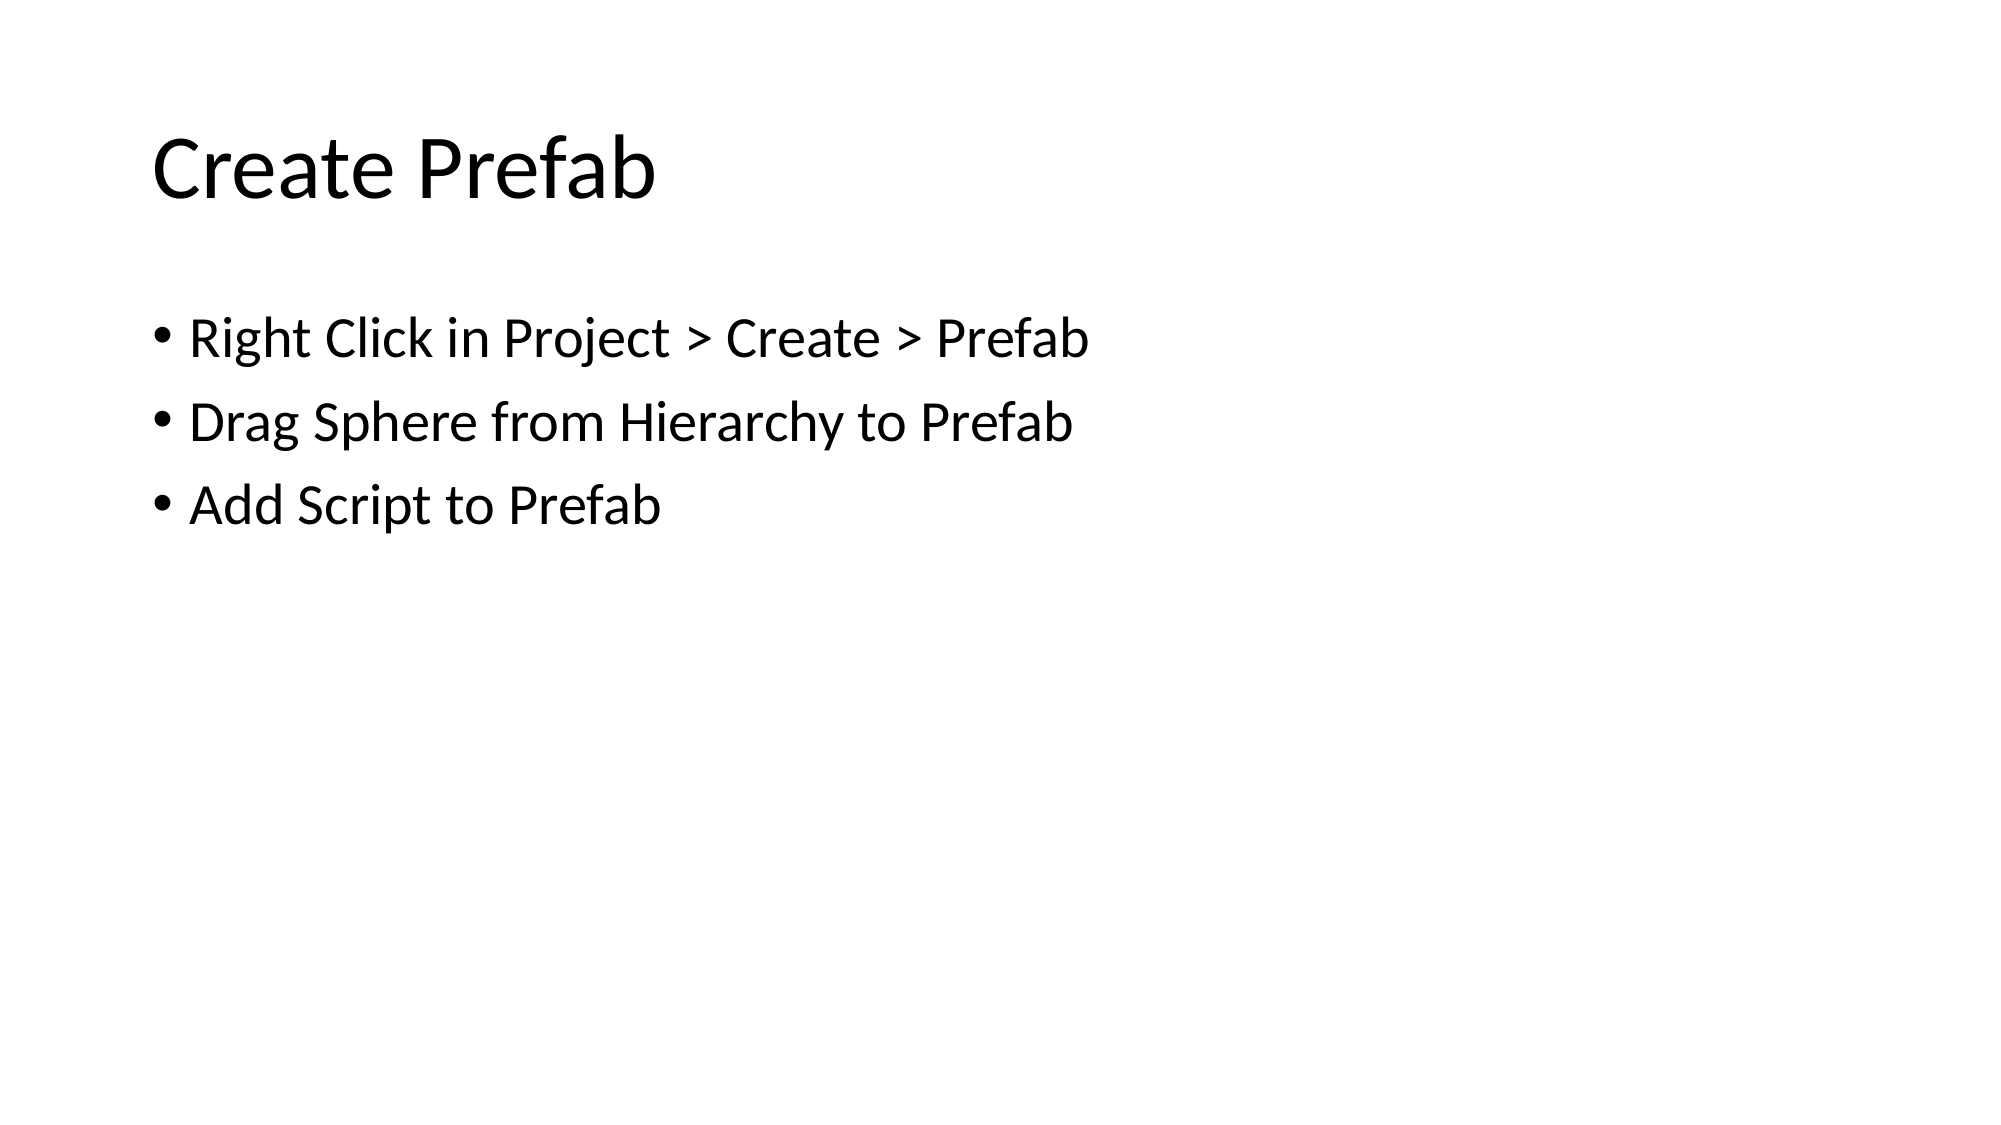

# Create Prefab
Right Click in Project > Create > Prefab
Drag Sphere from Hierarchy to Prefab
Add Script to Prefab